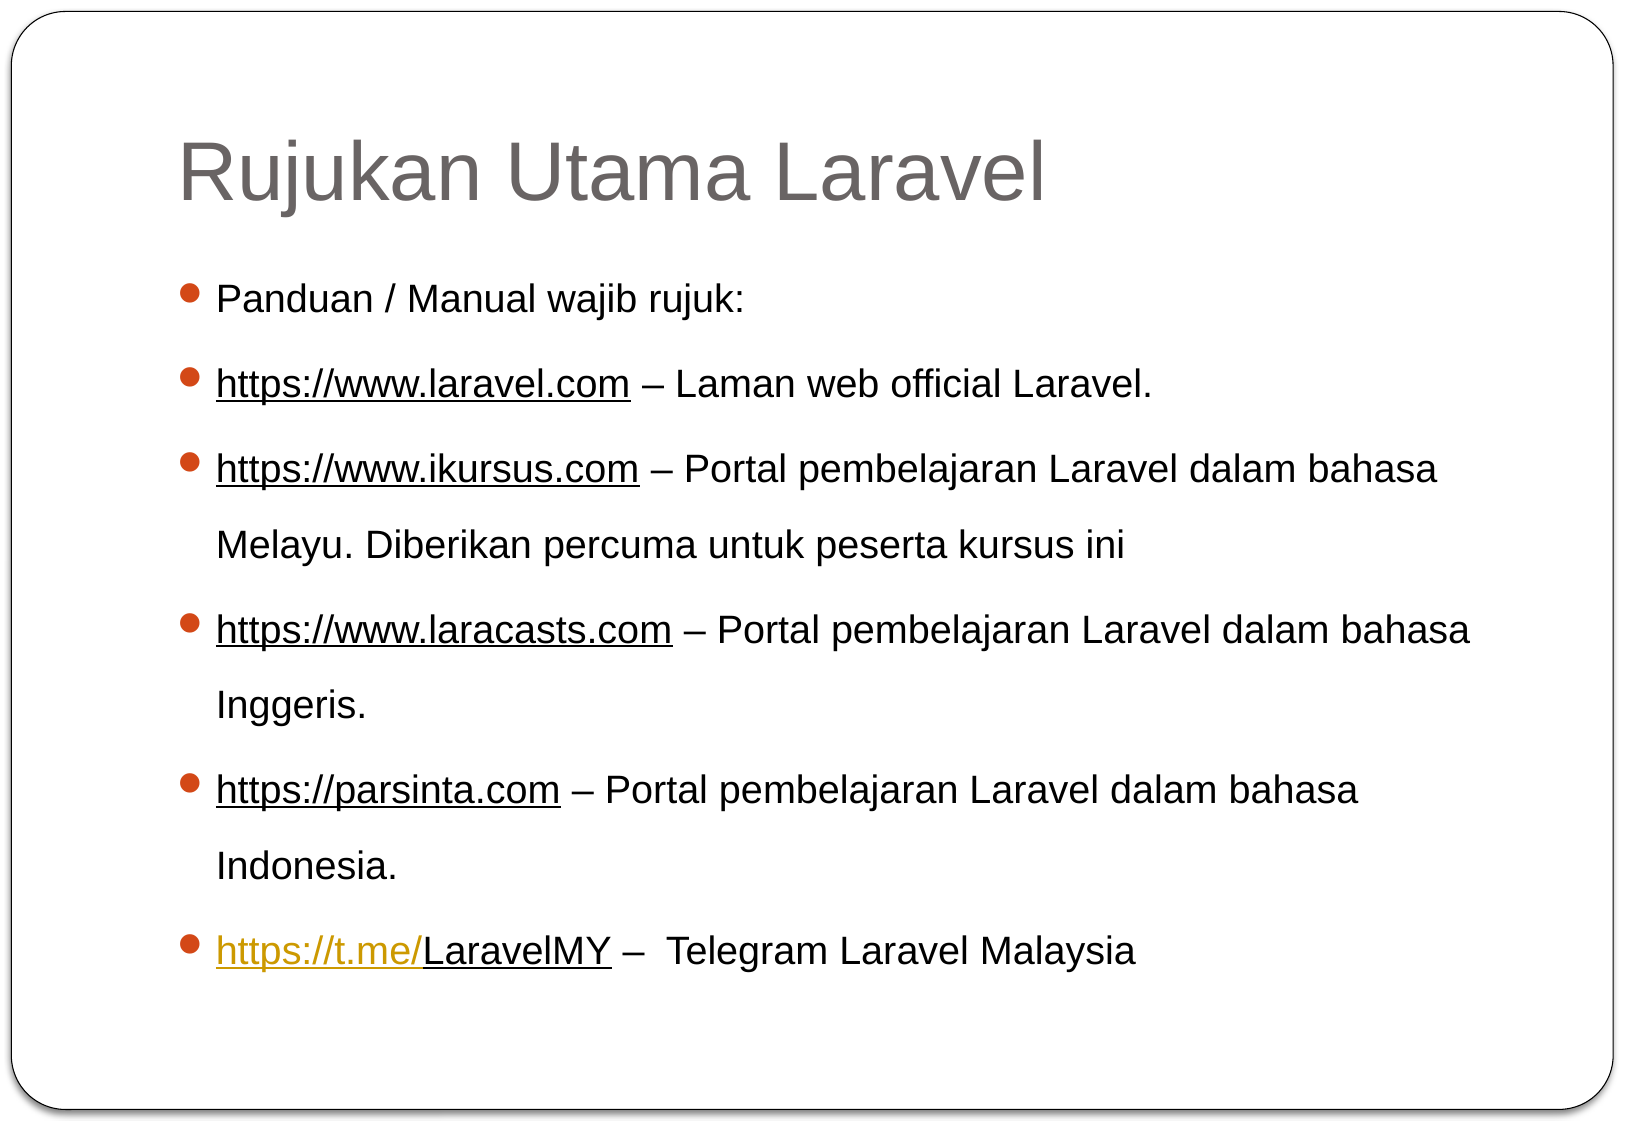

# Rujukan Utama Laravel
Panduan / Manual wajib rujuk:
https://www.laravel.com – Laman web official Laravel.
https://www.ikursus.com – Portal pembelajaran Laravel dalam bahasa Melayu. Diberikan percuma untuk peserta kursus ini
https://www.laracasts.com – Portal pembelajaran Laravel dalam bahasa Inggeris.
https://parsinta.com – Portal pembelajaran Laravel dalam bahasa Indonesia.
https://t.me/LaravelMY –  Telegram Laravel Malaysia